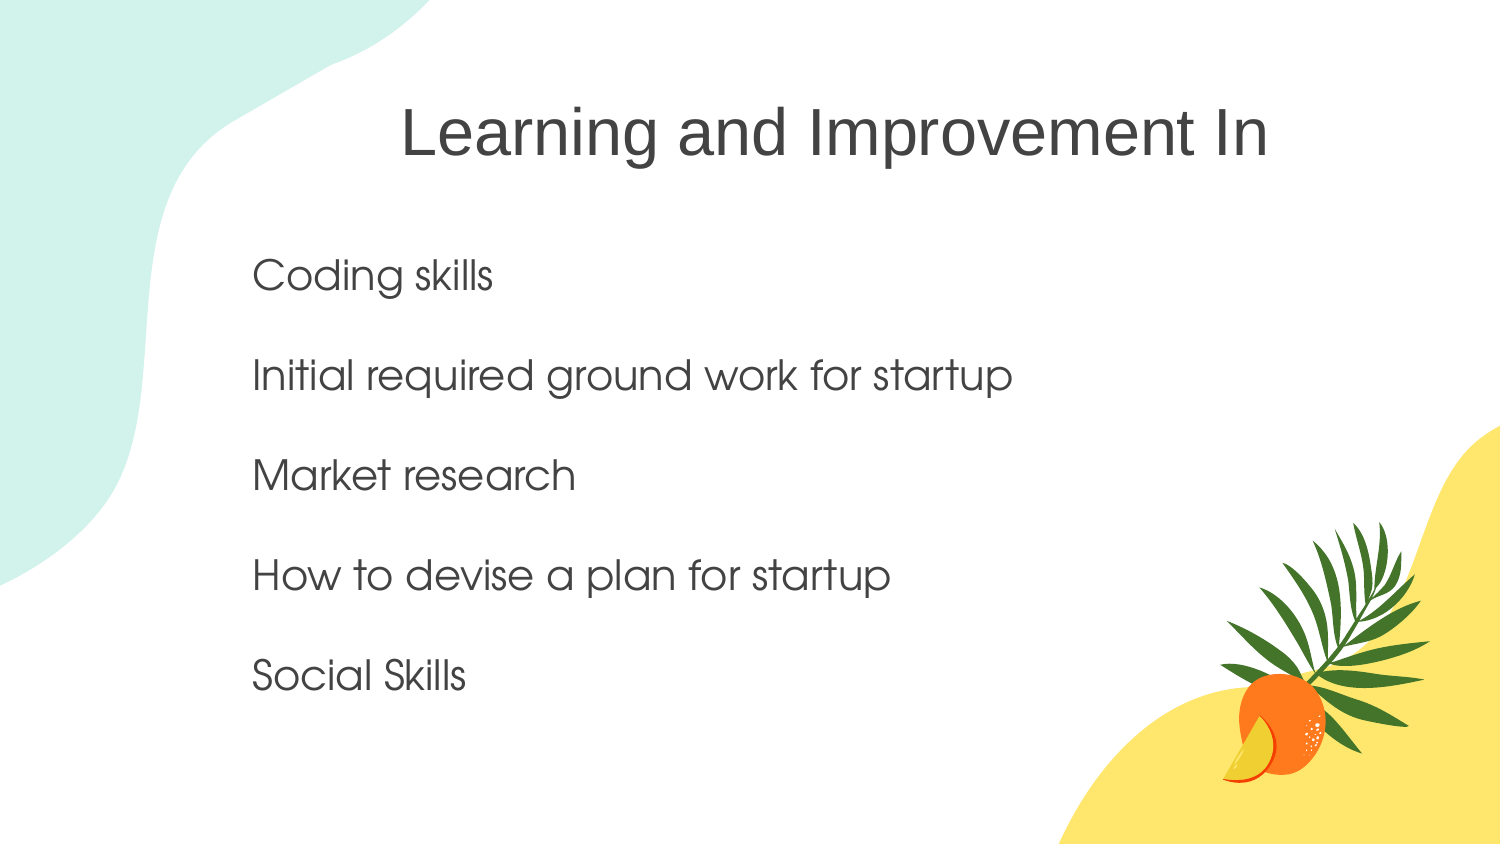

# Learning and Improvement In Coding skills Initial required ground work for startup Market research How to devise a plan for startup Social Skills